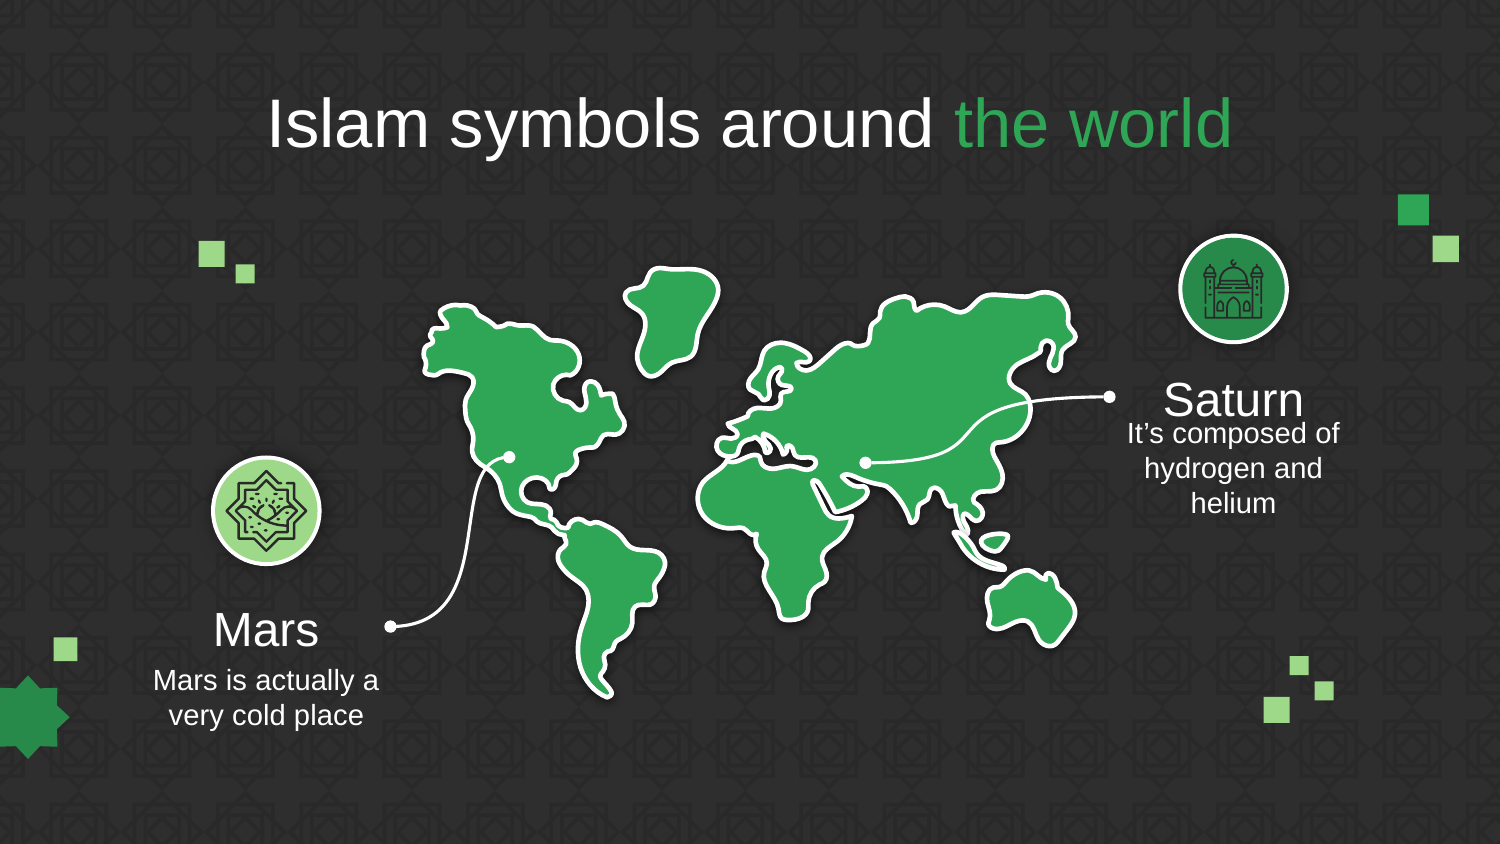

# Islam symbols around the world

Saturn
It’s composed of hydrogen and helium

Mars
Mars is actually a very cold place